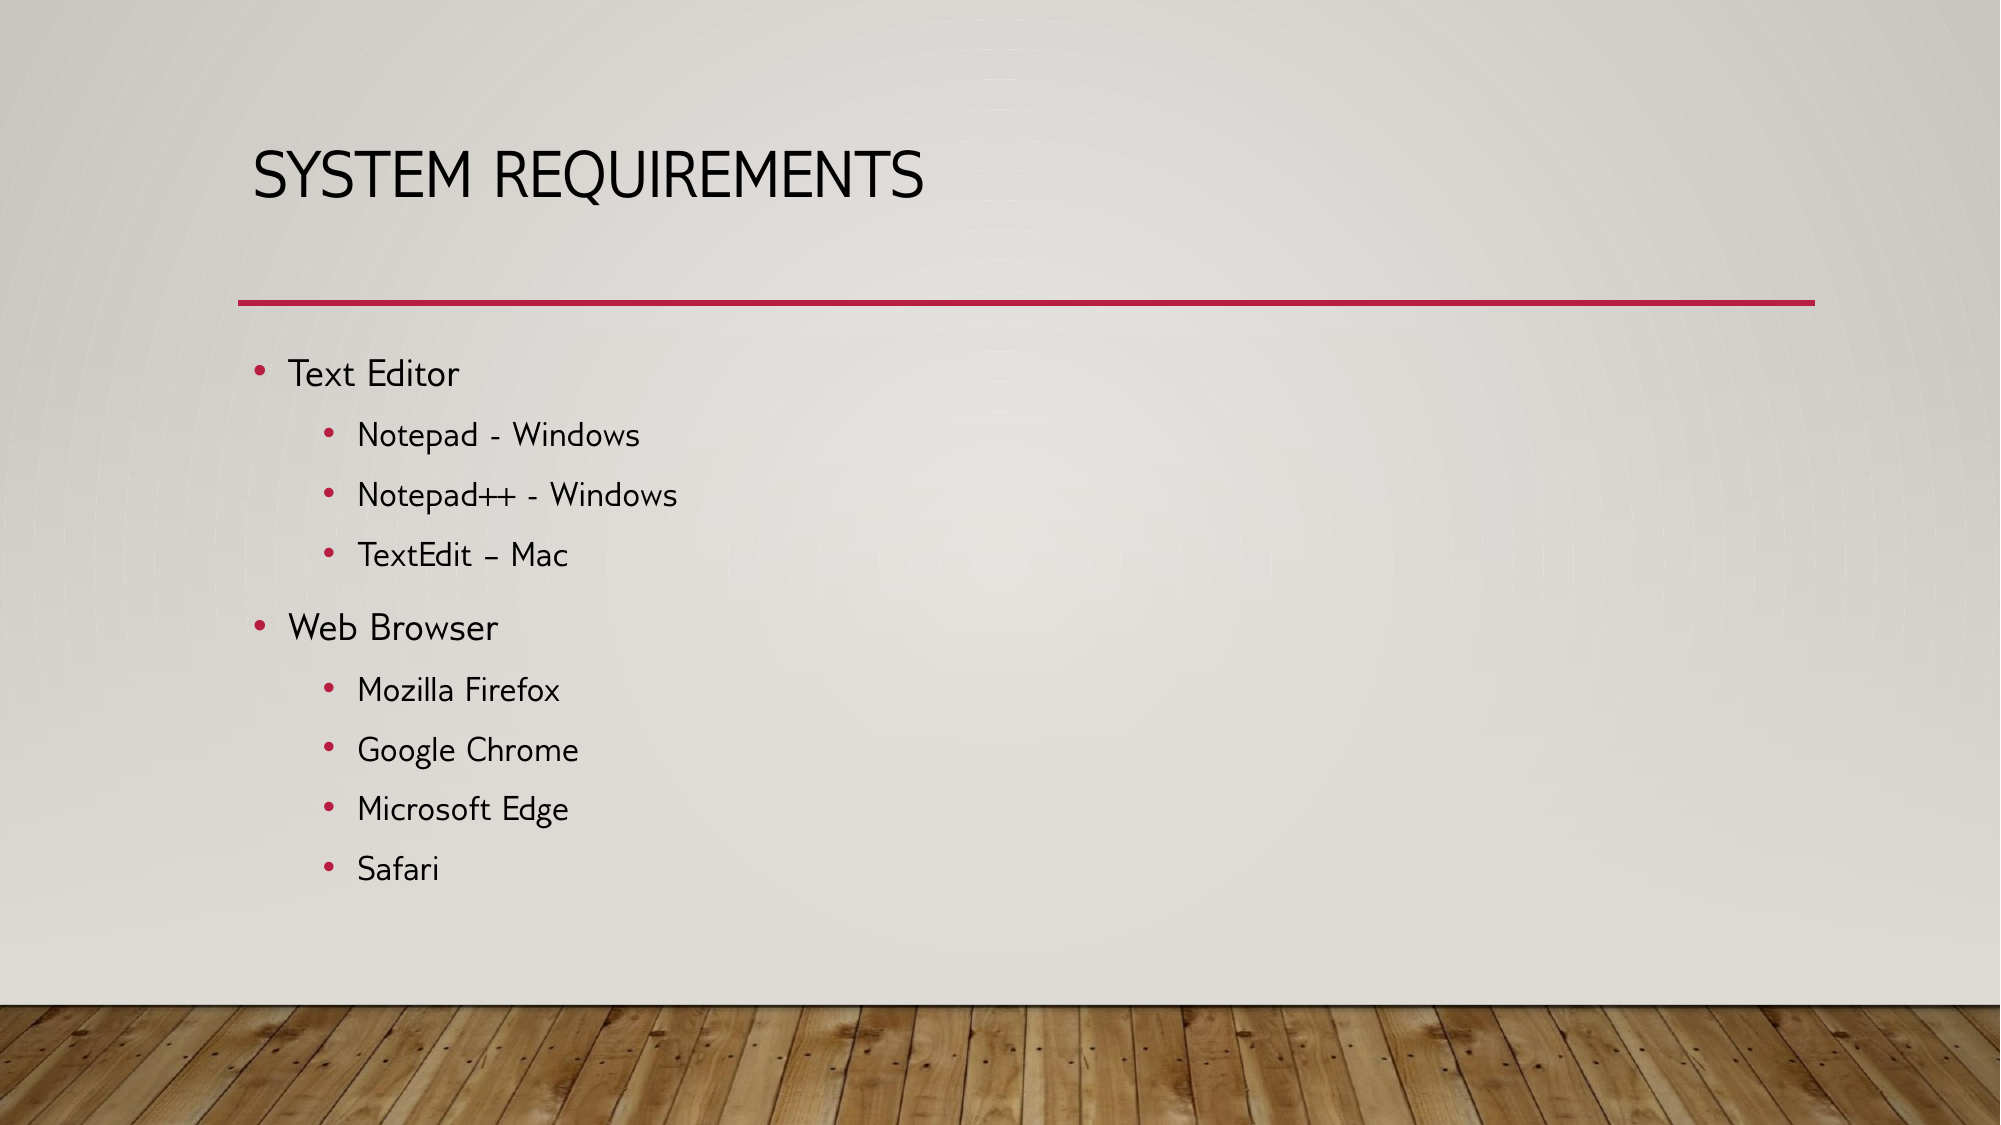

# SYSTEM REQUIREMENTS
Text Editor
Notepad - Windows
Notepad++ - Windows
TextEdit – Mac
Web Browser
Mozilla Firefox
Google Chrome
Microsoft Edge
Safari